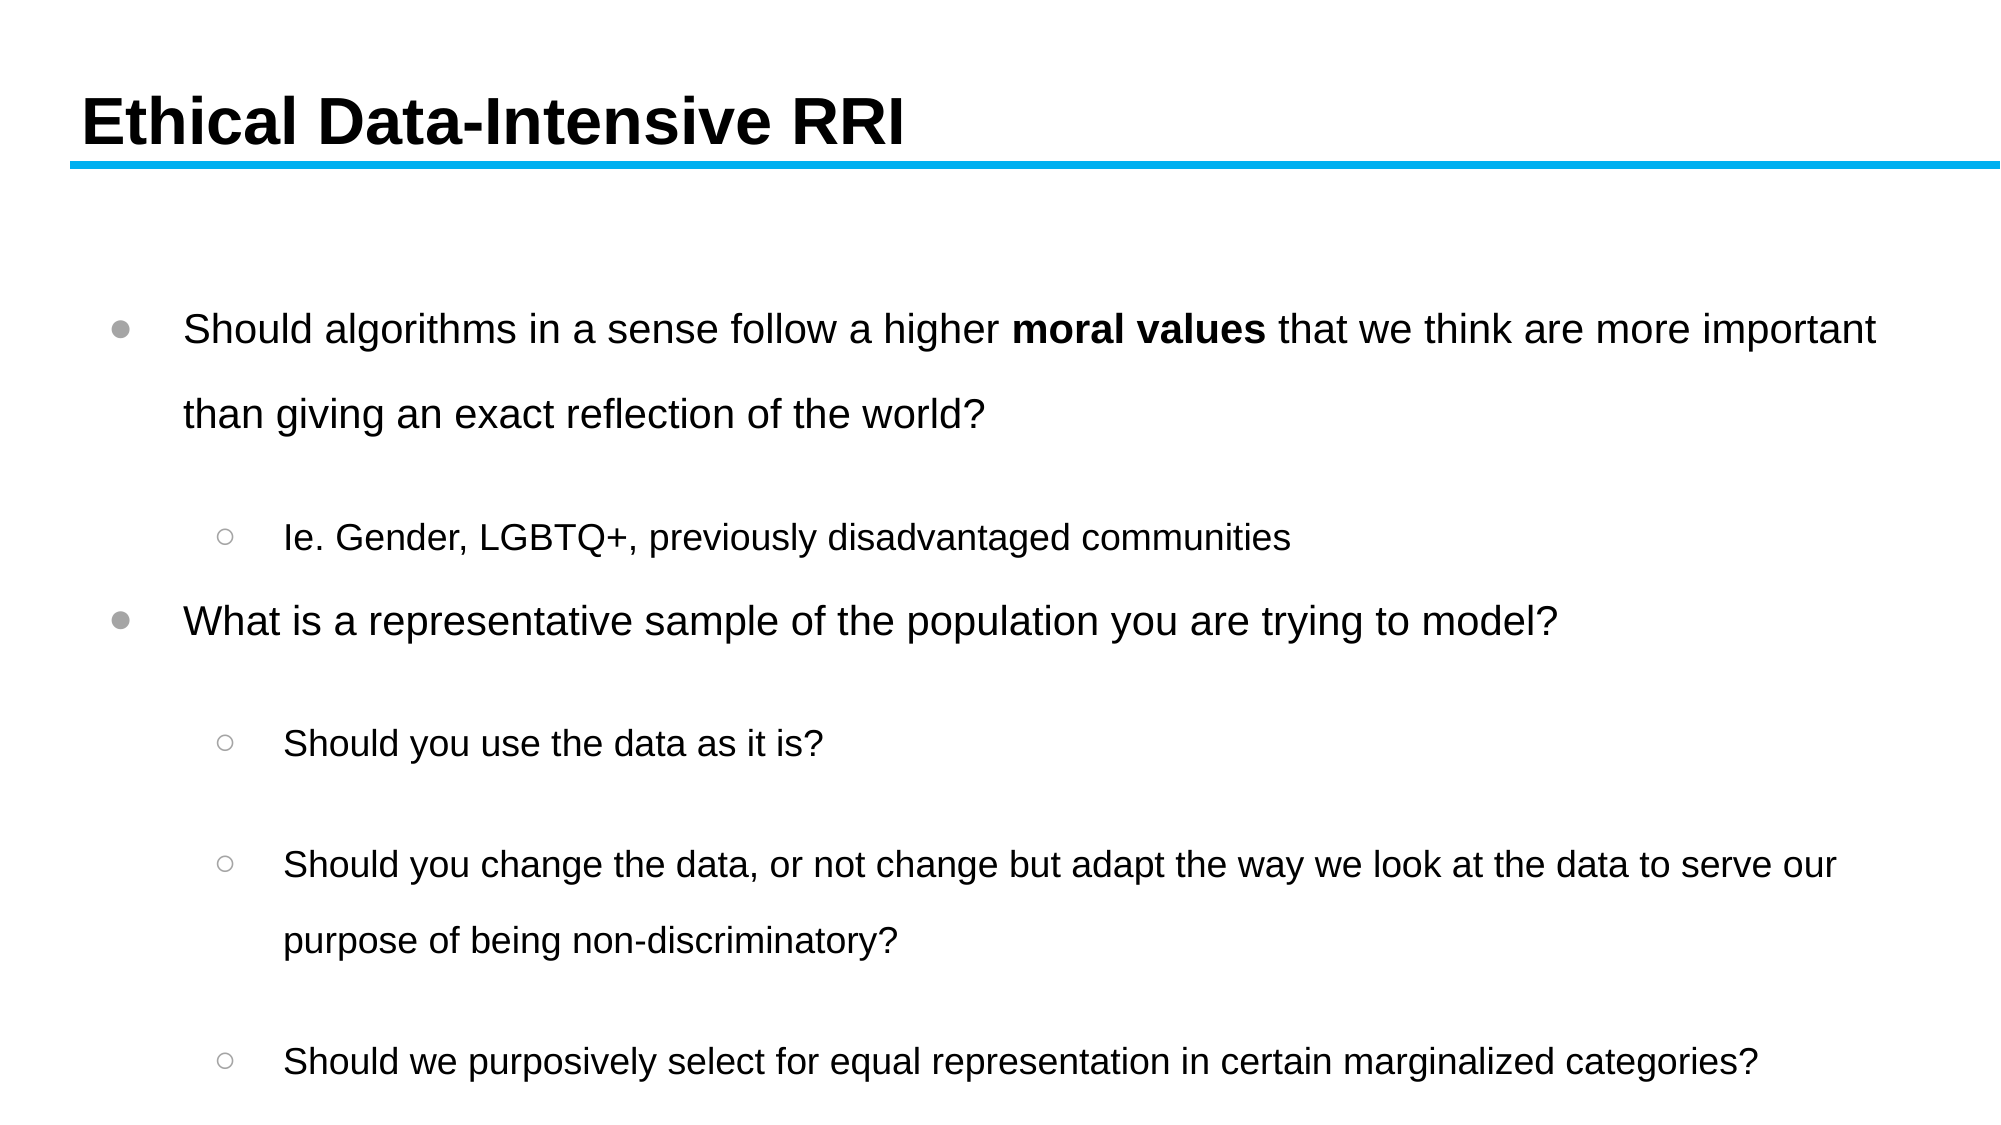

# Ethical Data-Intensive RRI
Should algorithms in a sense follow a higher moral values that we think are more important than giving an exact reflection of the world?
Ie. Gender, LGBTQ+, previously disadvantaged communities
What is a representative sample of the population you are trying to model?
Should you use the data as it is?
Should you change the data, or not change but adapt the way we look at the data to serve our purpose of being non-discriminatory?
Should we purposively select for equal representation in certain marginalized categories?